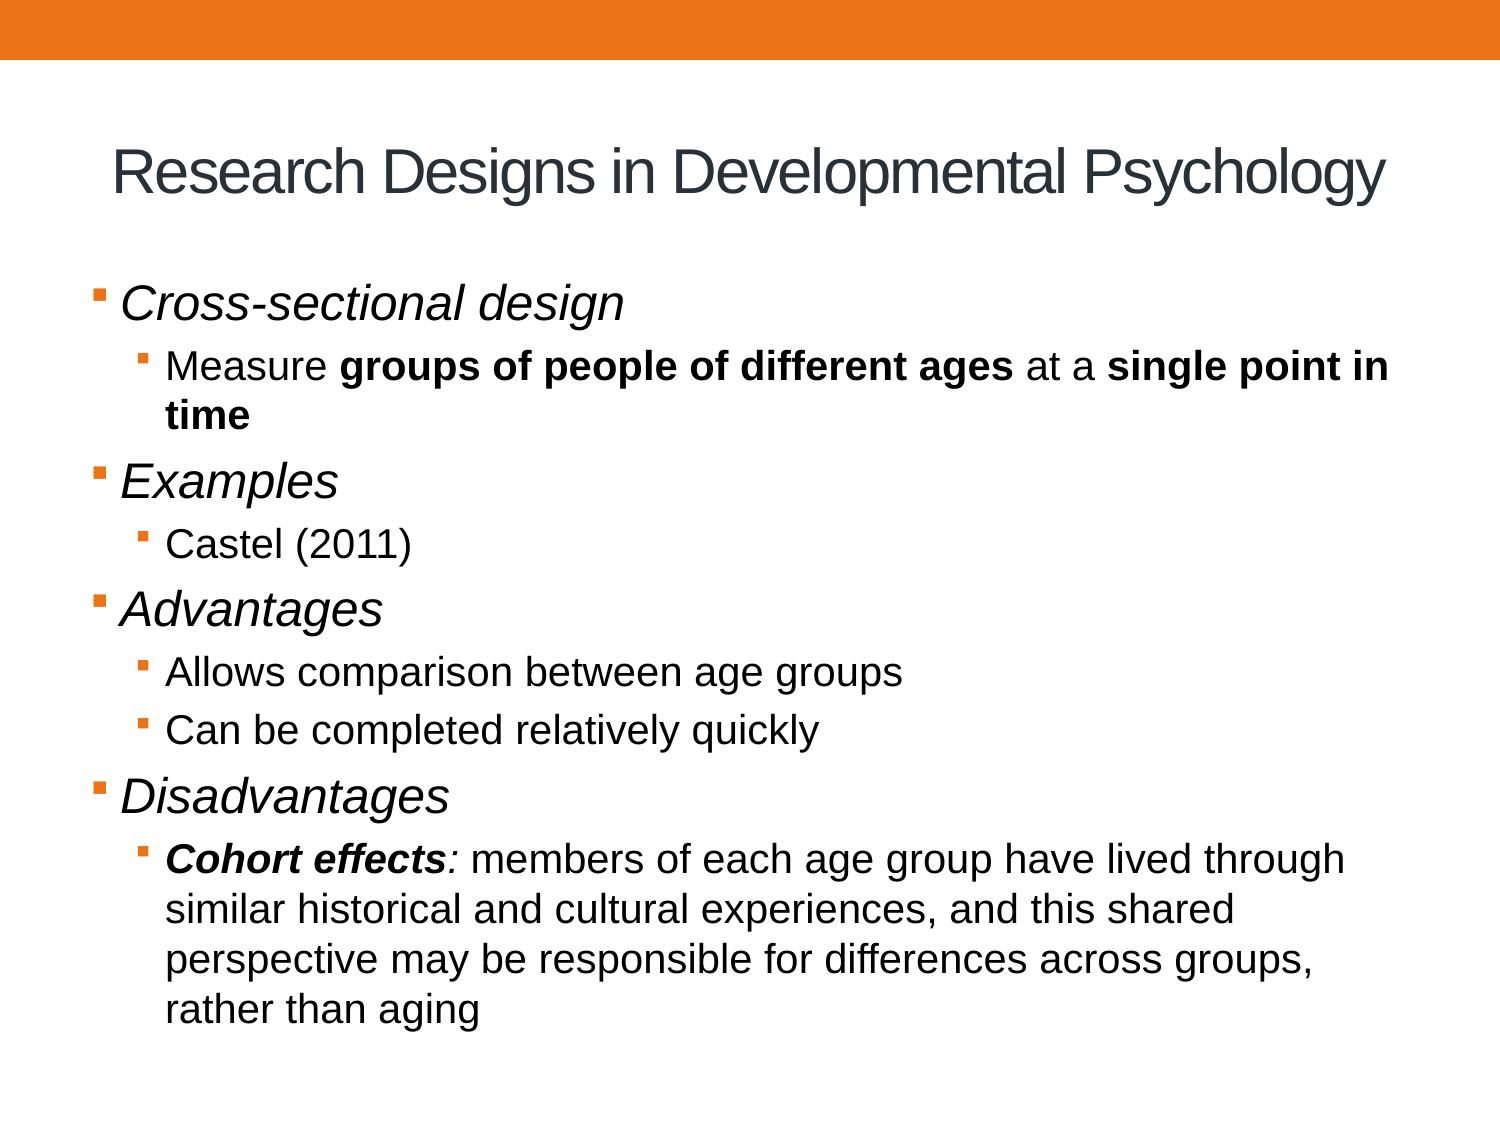

# Research Designs in Developmental Psychology
Cross-sectional design
Measure groups of people of different ages at a single point in time
Examples
Castel (2011)
Advantages
Allows comparison between age groups
Can be completed relatively quickly
Disadvantages
Cohort effects: members of each age group have lived through similar historical and cultural experiences, and this shared perspective may be responsible for differences across groups, rather than aging